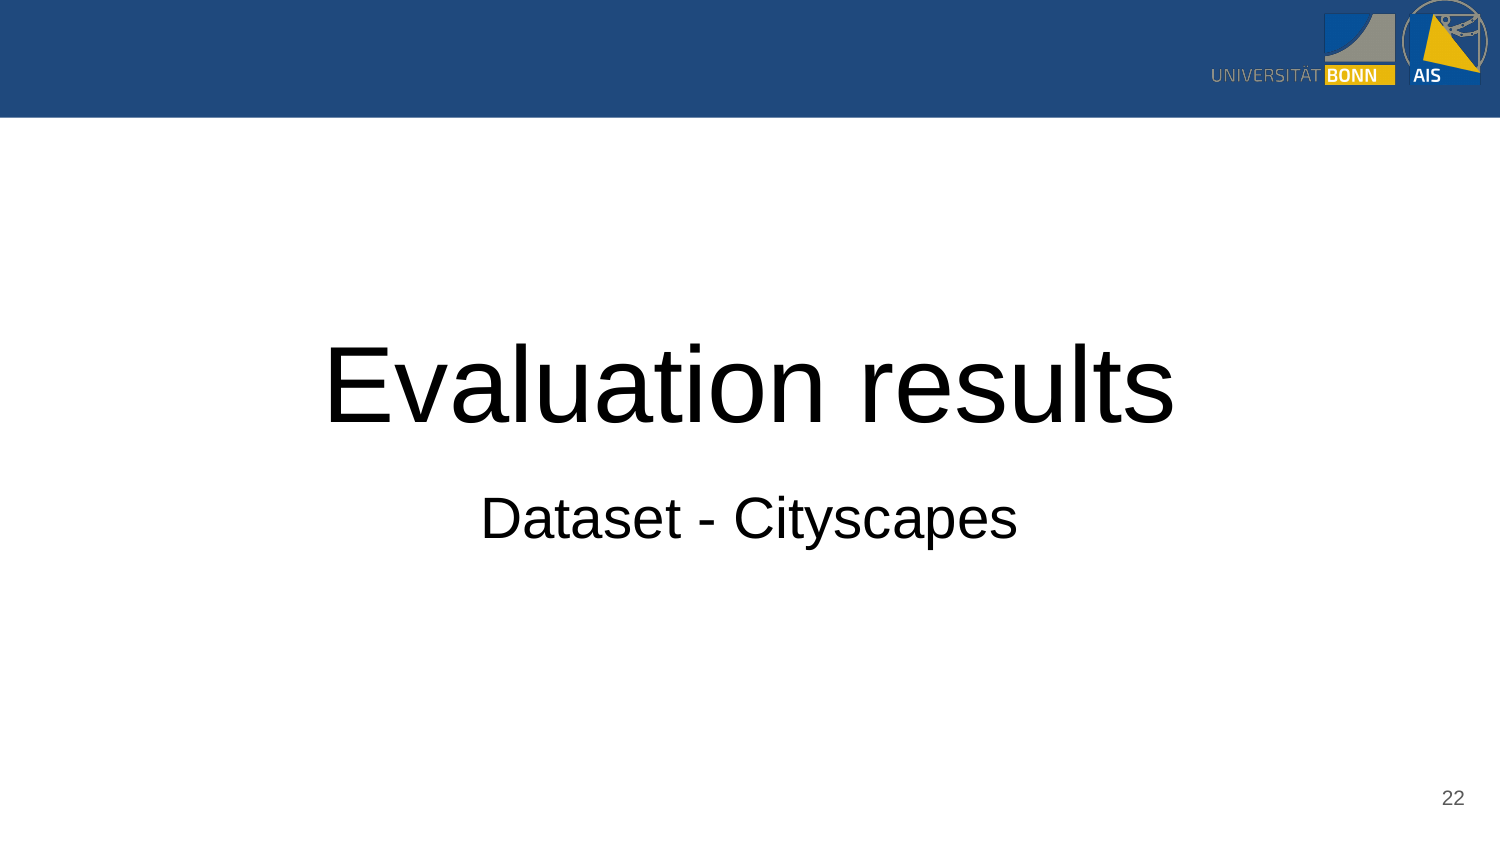

# Evaluation results
Dataset - Cityscapes
22